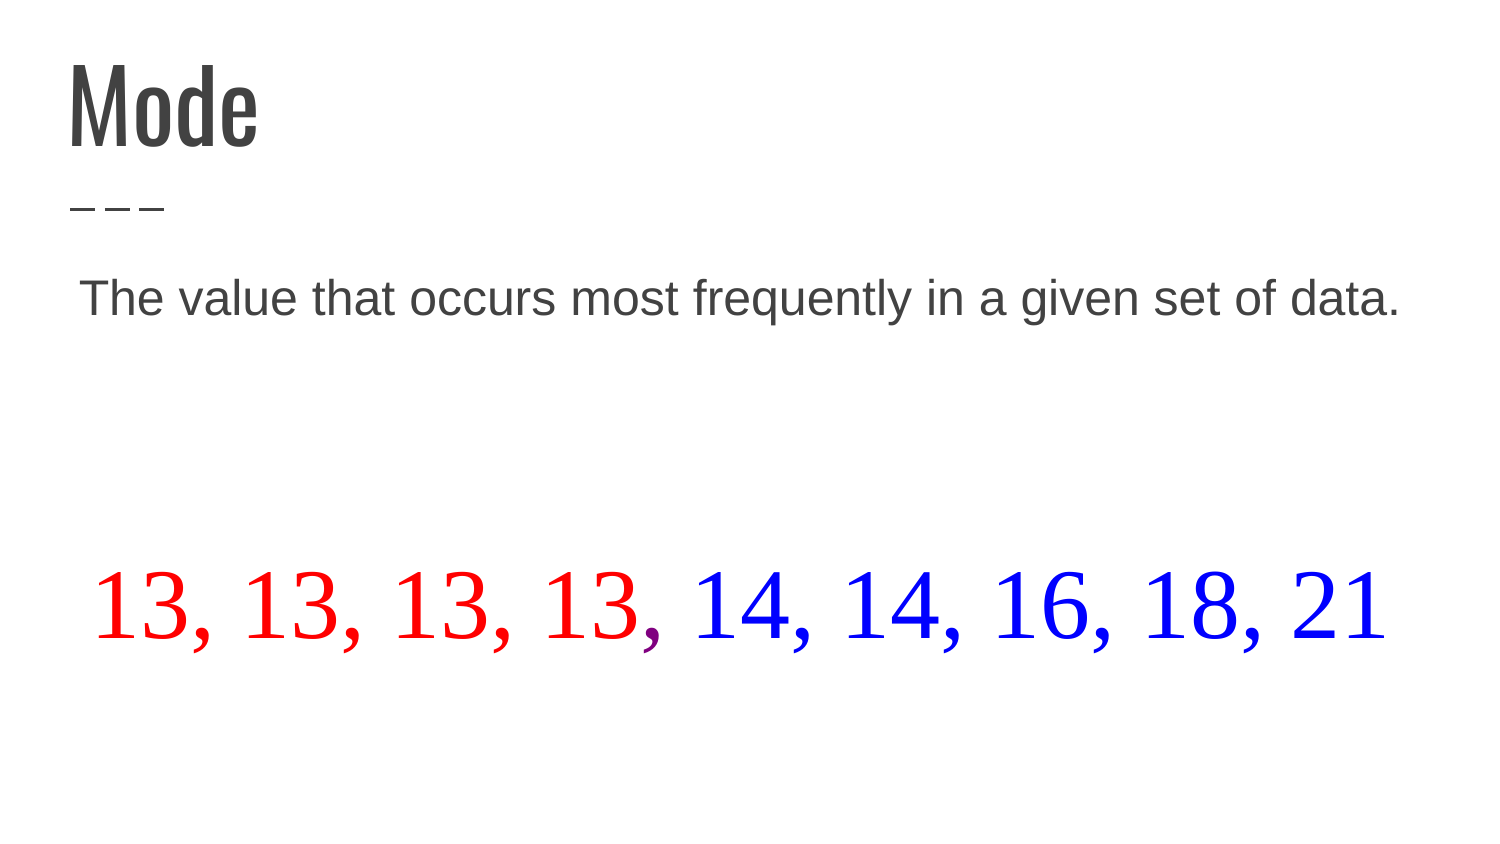

# Mode
The value that occurs most frequently in a given set of data.
13, 13, 13, 13, 14, 14, 16, 18, 21